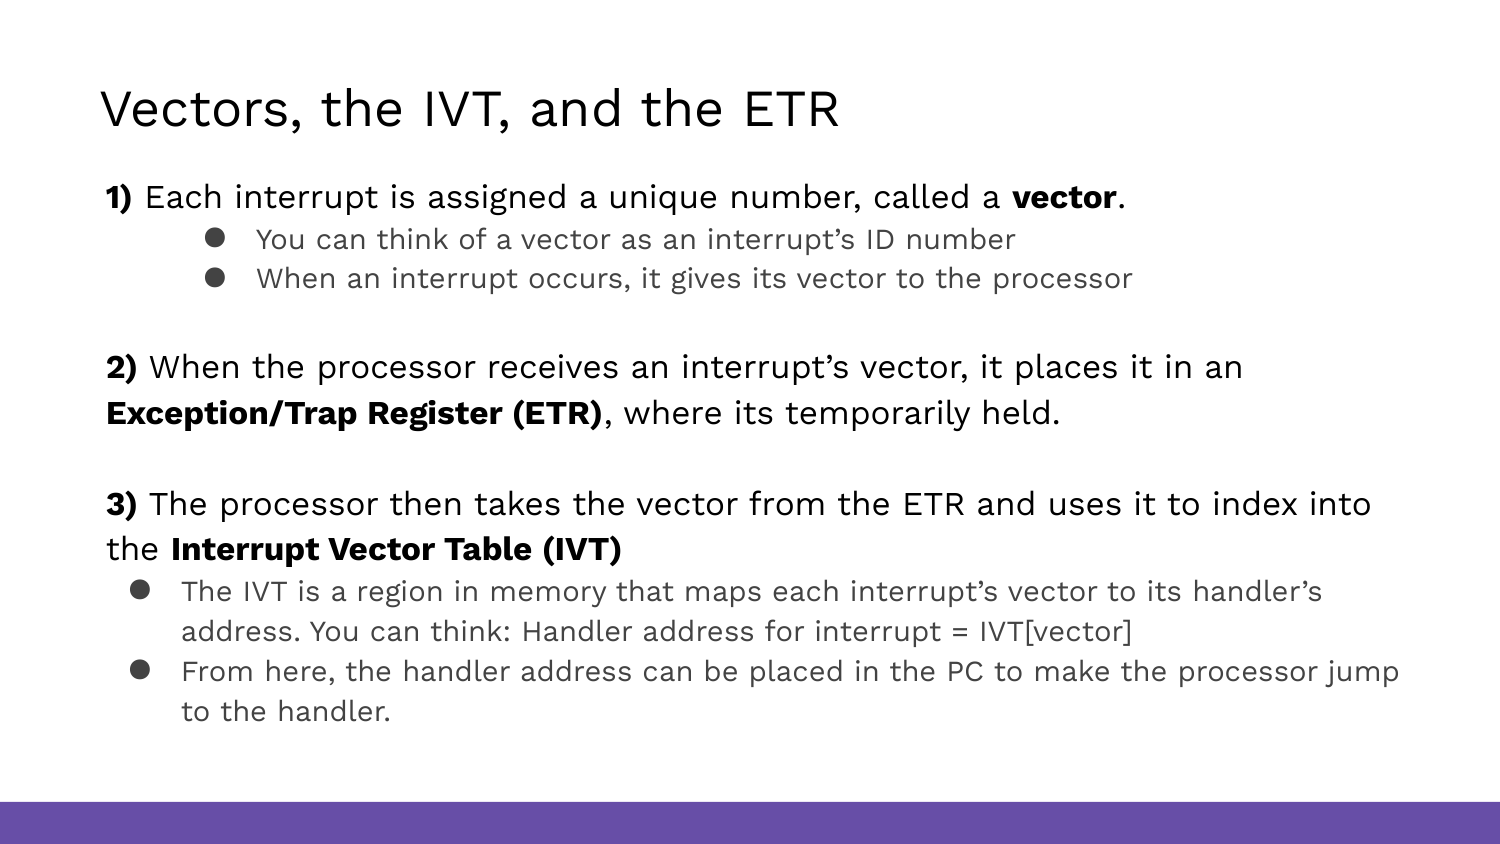

# Vectors, the IVT, and the ETR
1) Each interrupt is assigned a unique number, called a vector.
You can think of a vector as an interrupt’s ID number
When an interrupt occurs, it gives its vector to the processor

2) When the processor receives an interrupt’s vector, it places it in an Exception/Trap Register (ETR), where its temporarily held.

3) The processor then takes the vector from the ETR and uses it to index into the Interrupt Vector Table (IVT)
The IVT is a region in memory that maps each interrupt’s vector to its handler’s address. You can think: Handler address for interrupt = IVT[vector]
From here, the handler address can be placed in the PC to make the processor jump to the handler.